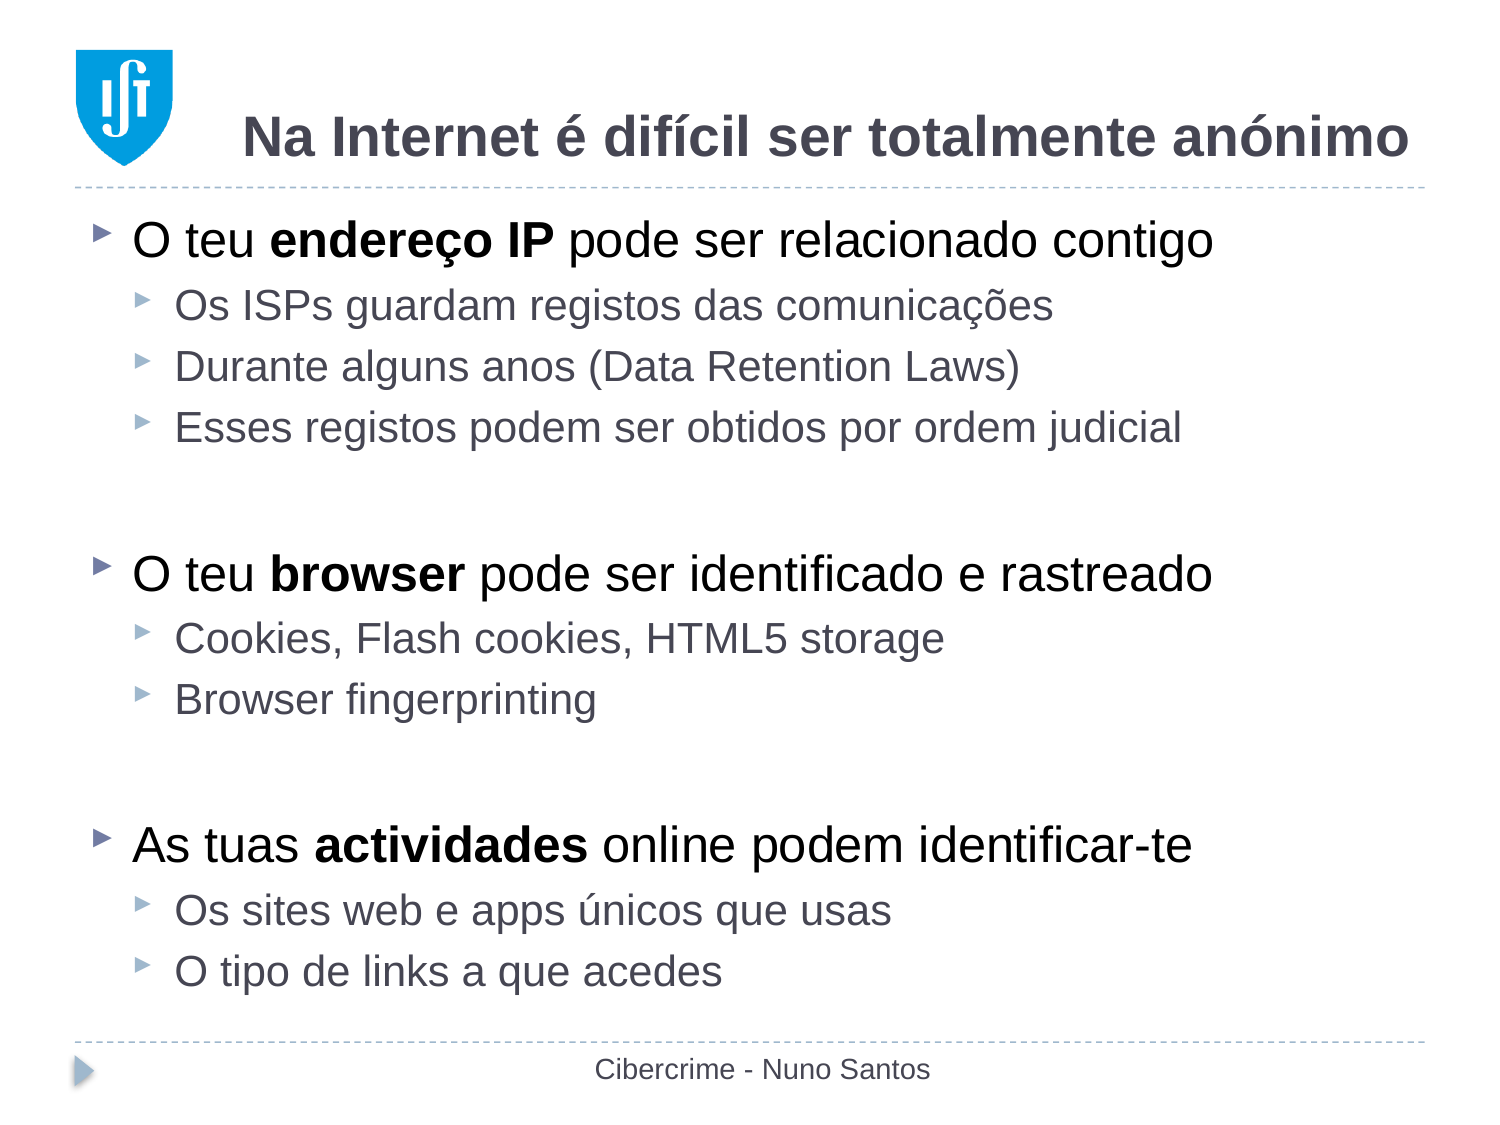

# Na Internet é difícil ser totalmente anónimo
O teu endereço IP pode ser relacionado contigo
Os ISPs guardam registos das comunicações
Durante alguns anos (Data Retention Laws)
Esses registos podem ser obtidos por ordem judicial

O teu browser pode ser identificado e rastreado
Cookies, Flash cookies, HTML5 storage
Browser fingerprinting

As tuas actividades online podem identificar-te
Os sites web e apps únicos que usas
O tipo de links a que acedes

Cibercrime - Nuno Santos